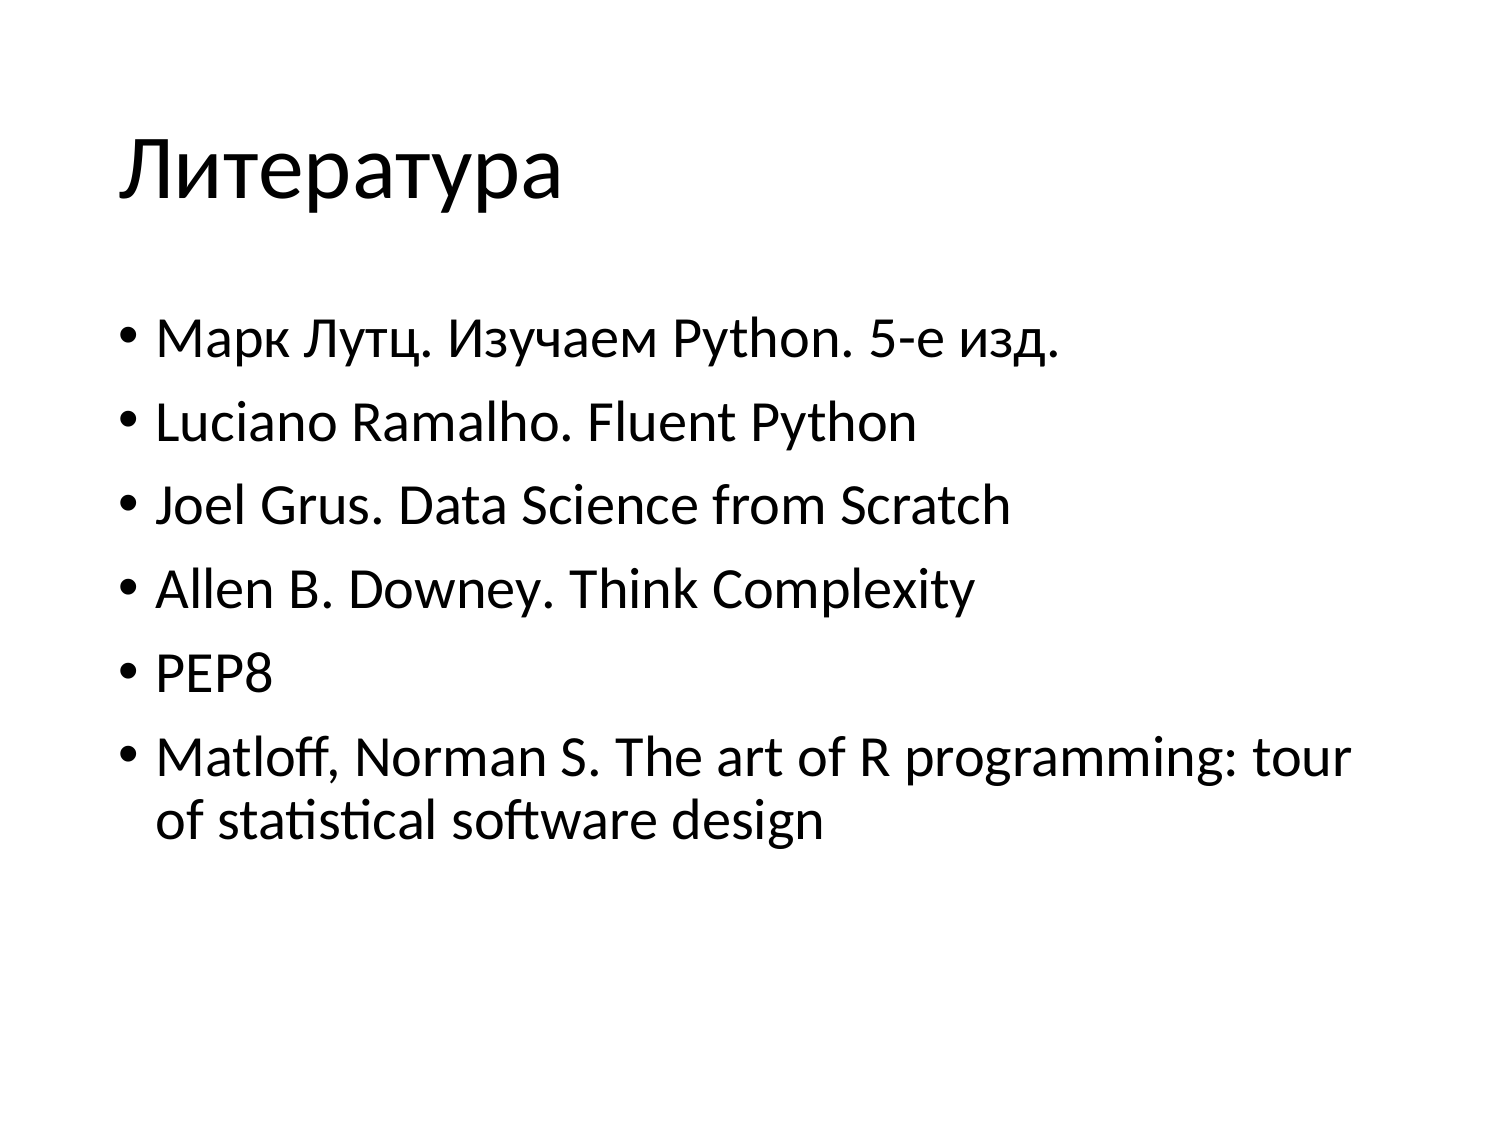

# Литература
Марк Лутц. Изучаем Python. 5-е изд.
Luciano Ramalho. Fluent Python
Joel Grus. Data Science from Scratch
Allen B. Downey. Think Complexity
PEP8
Matloff, Norman S. The art of R programming: tour of statistical software design